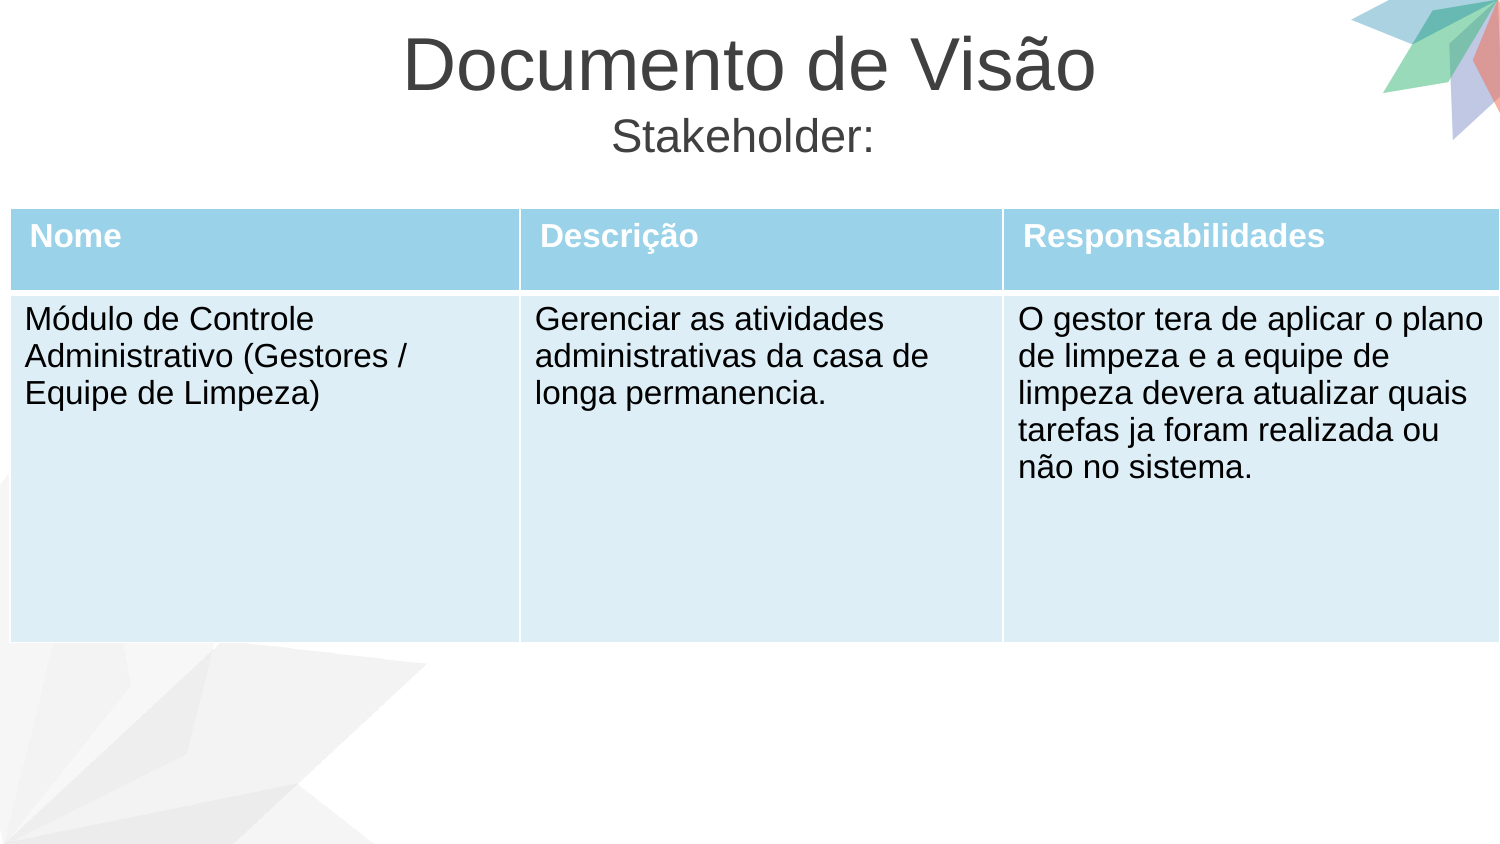

Documento de Visão
Stakeholder:
| Nome | Descrição | Responsabilidades |
| --- | --- | --- |
| Módulo de Controle Administrativo (Gestores / Equipe de Limpeza) | Gerenciar as atividades administrativas da casa de longa permanencia. | O gestor tera de aplicar o plano de limpeza e a equipe de limpeza devera atualizar quais tarefas ja foram realizada ou não no sistema. |